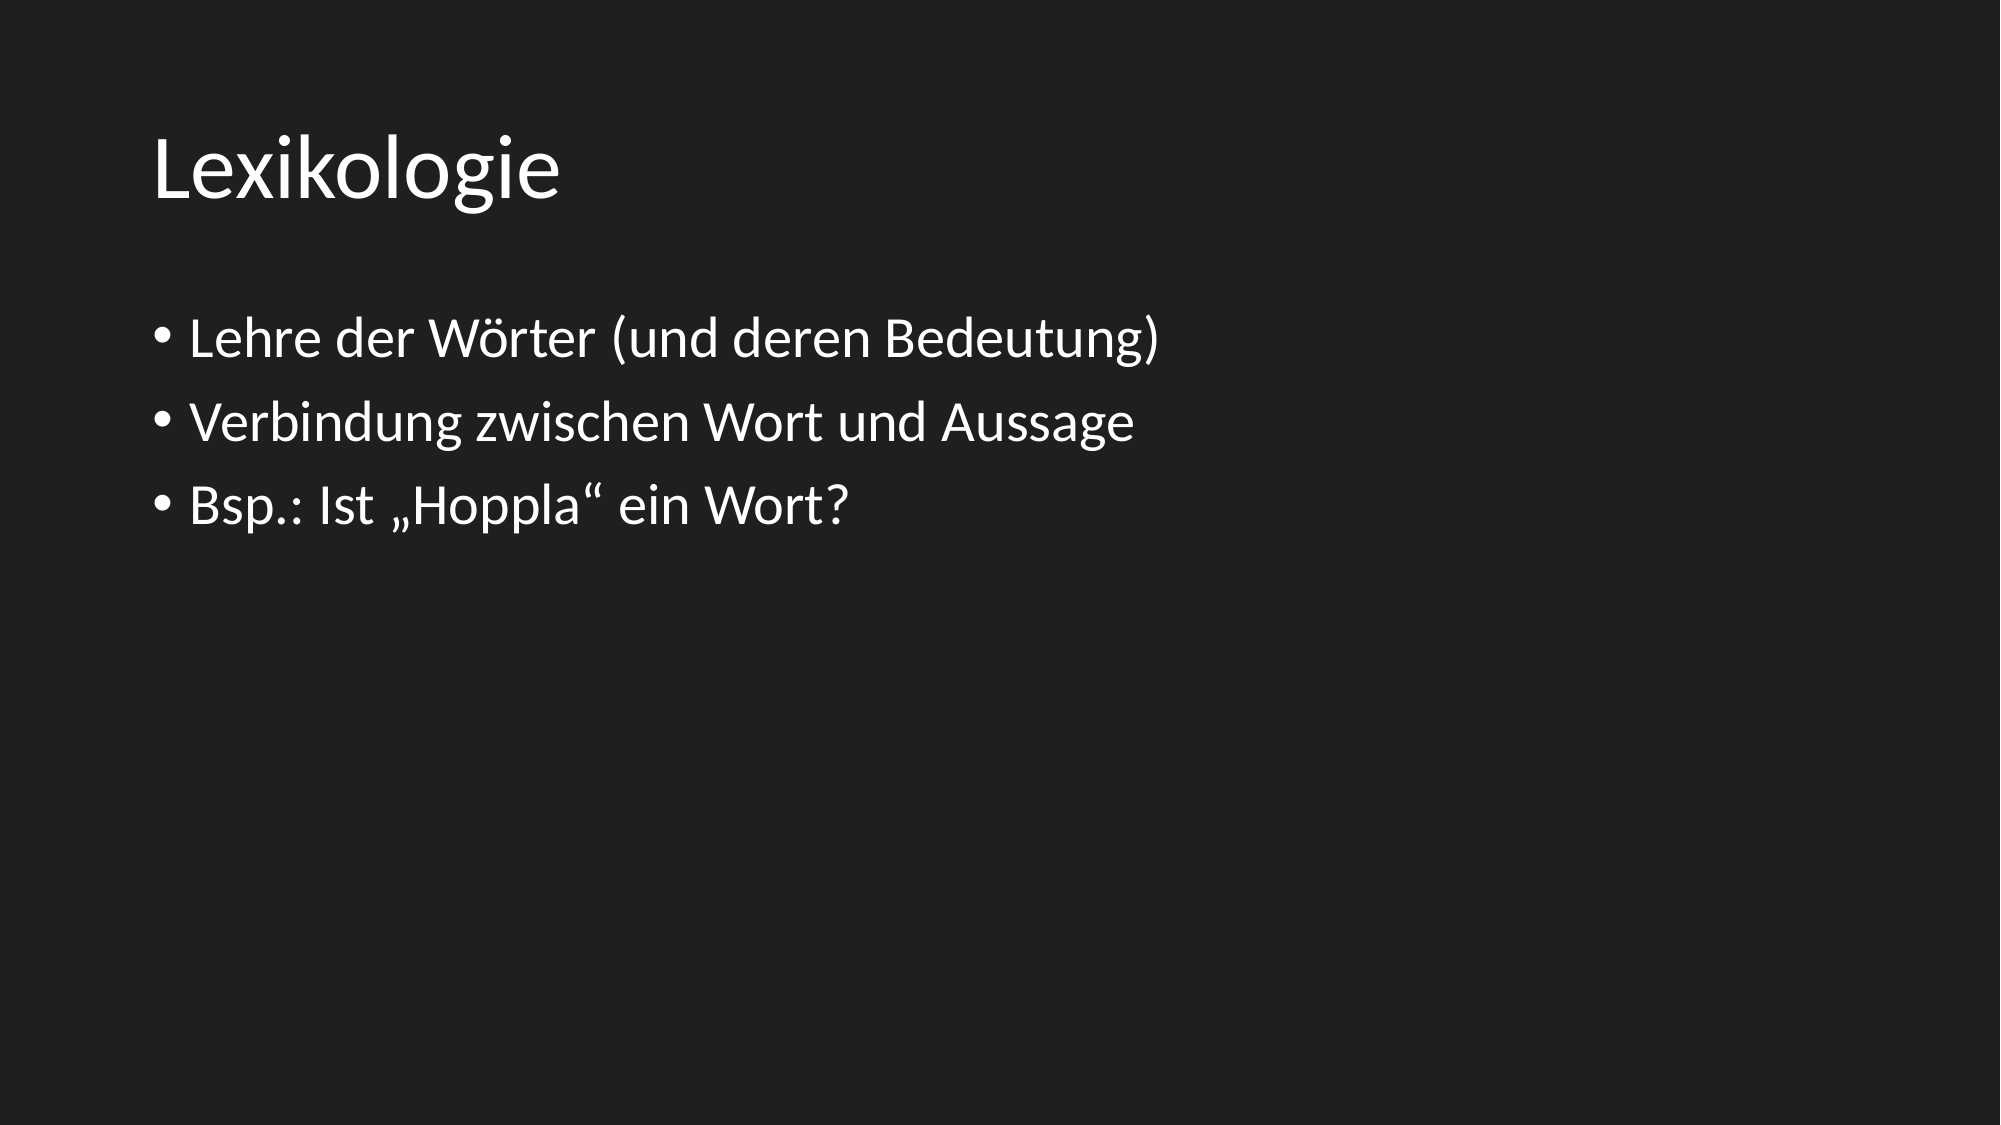

# Lexikologie
Lehre der Wörter (und deren Bedeutung)
Verbindung zwischen Wort und Aussage
Bsp.: Ist „Hoppla“ ein Wort?